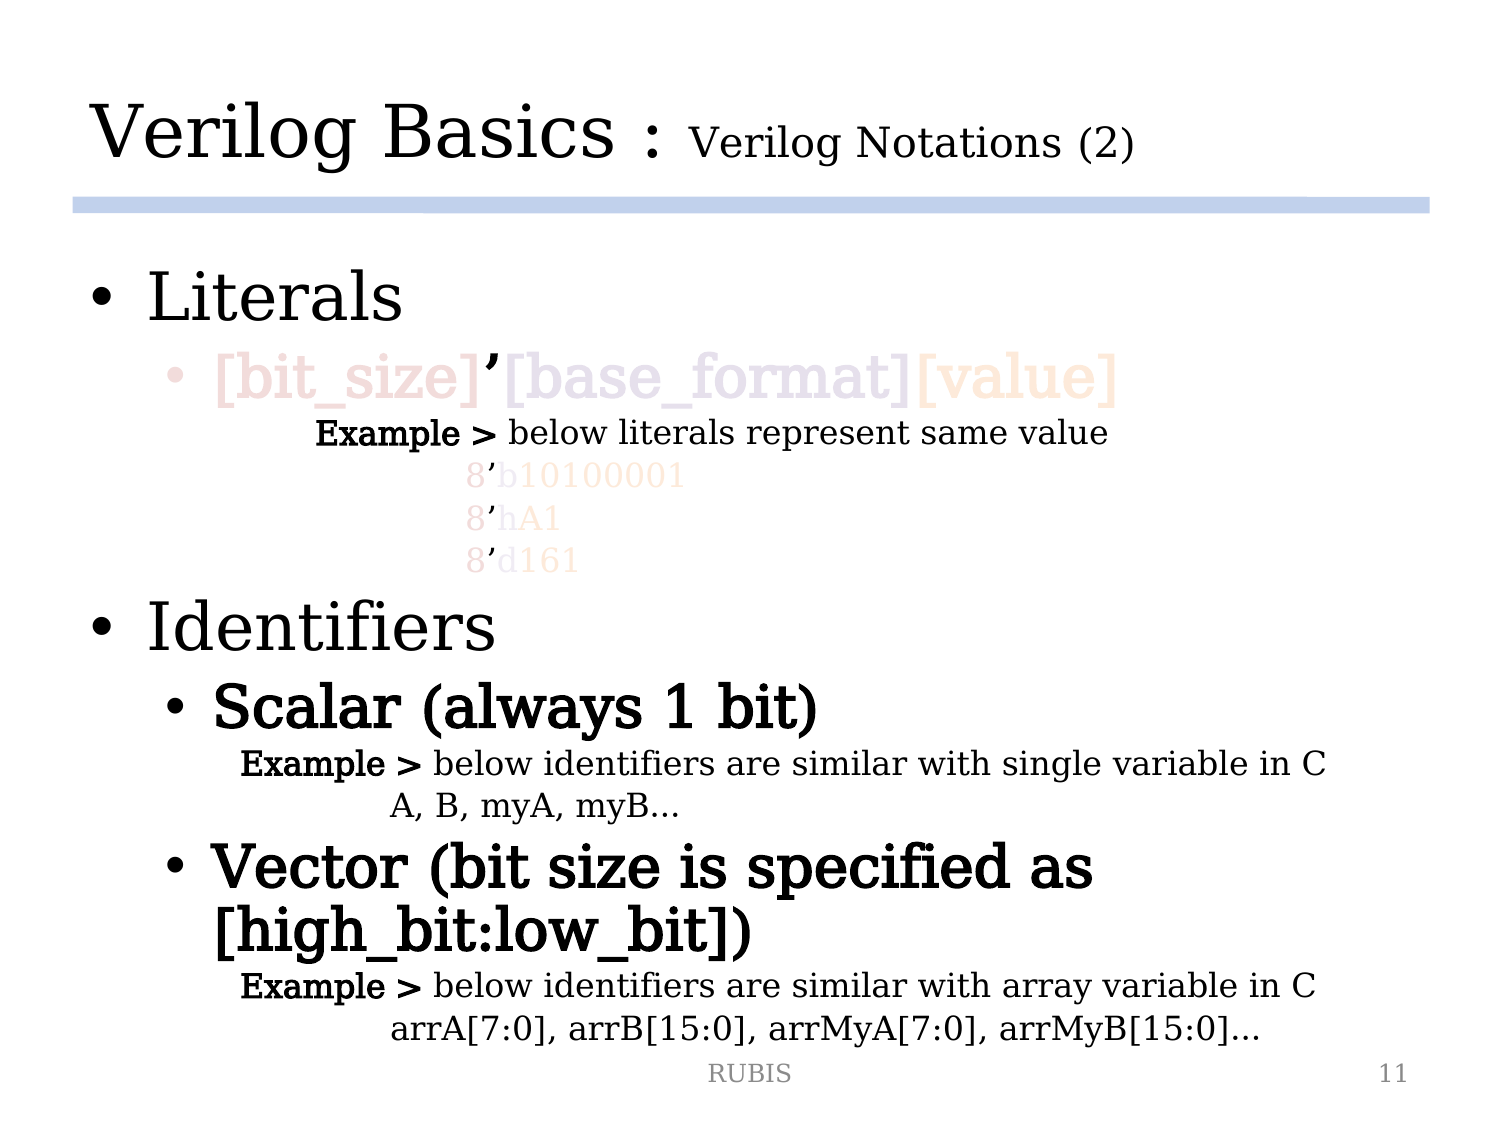

# Verilog Basics : Verilog Notations (2)
Literals
[bit_size]’[base_format][value]
	Example > below literals represent same value
		8’b10100001
		8’hA1
		8’d161
Identifiers
Scalar (always 1 bit)
Example > below identifiers are similar with single variable in C
	A, B, myA, myB…
Vector (bit size is specified as [high_bit:low_bit])
Example > below identifiers are similar with array variable in C
	arrA[7:0], arrB[15:0], arrMyA[7:0], arrMyB[15:0]…

RUBIS
11